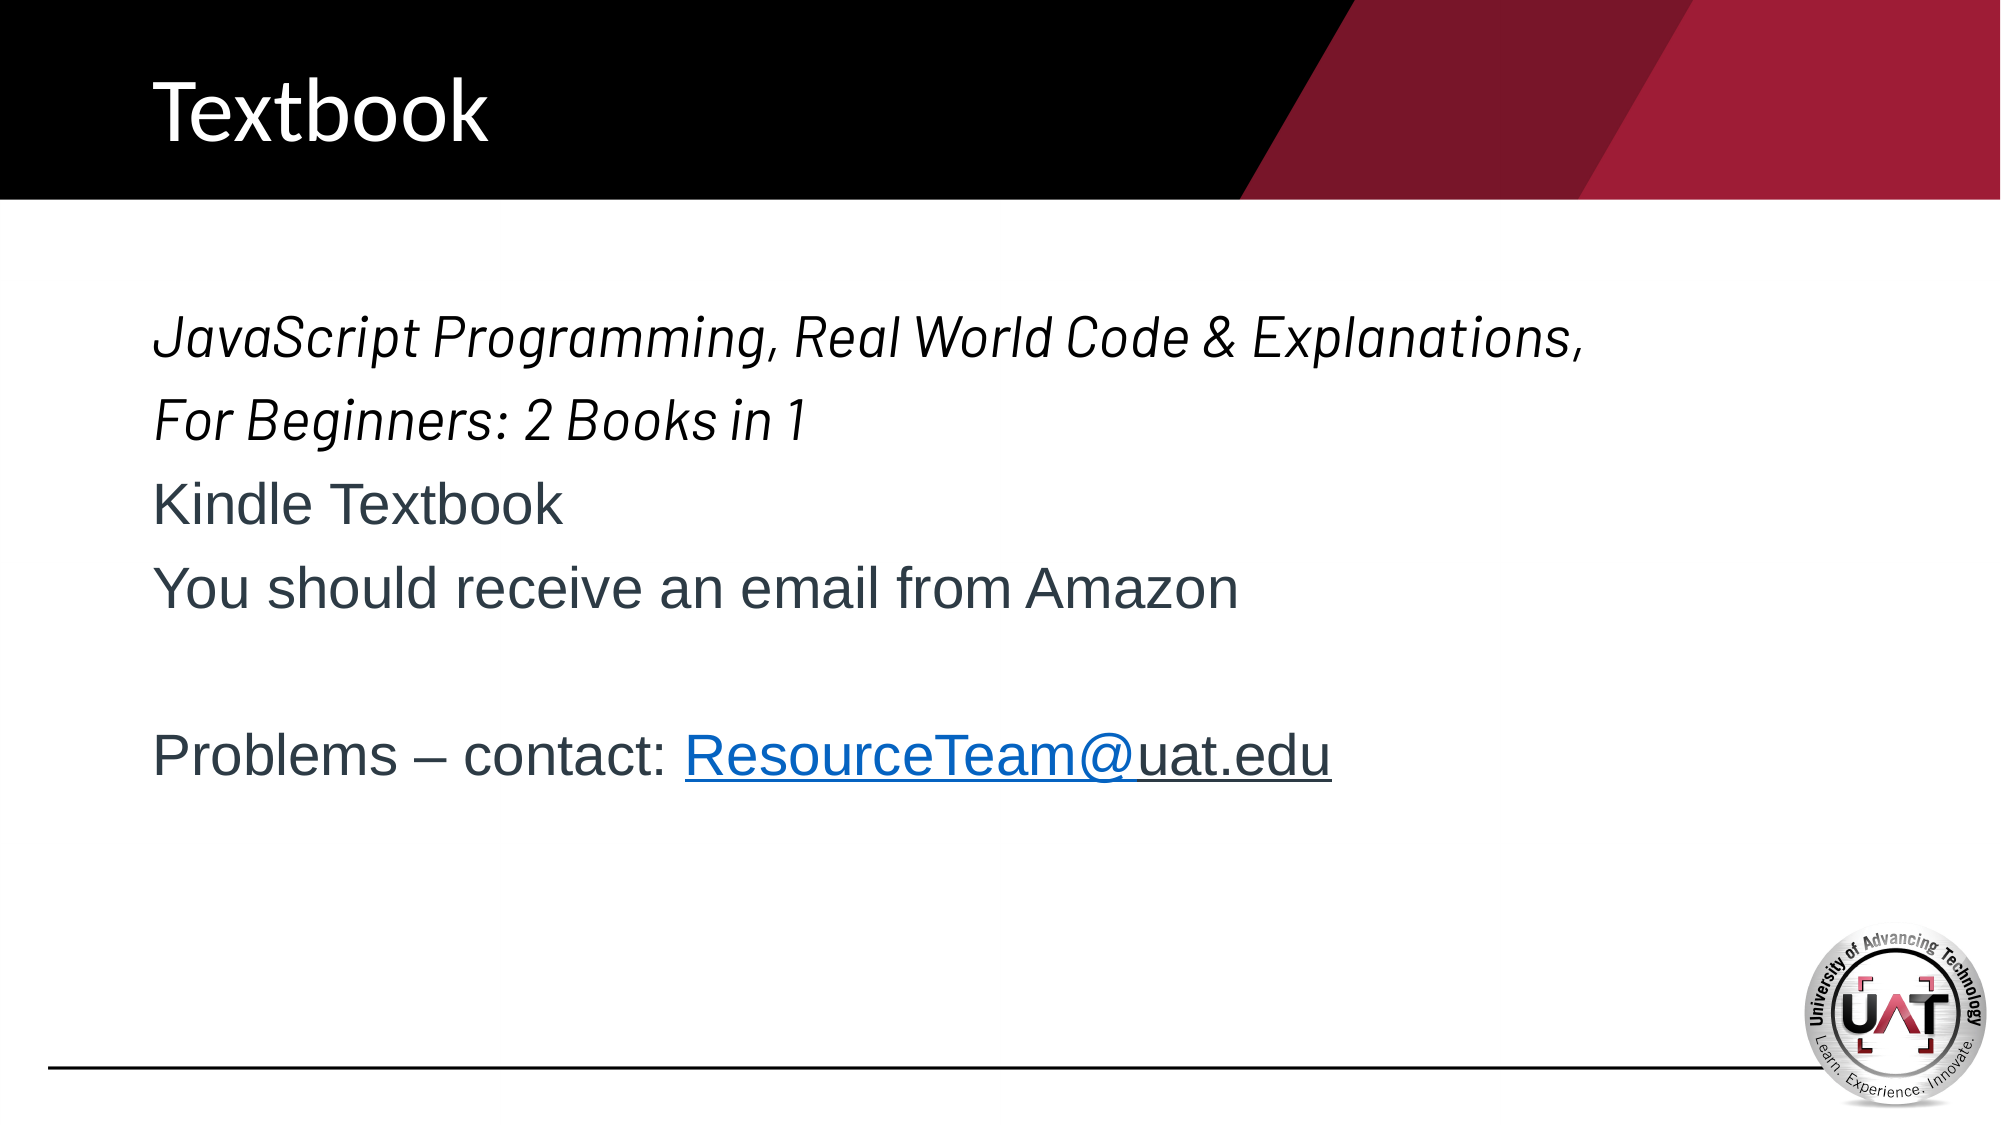

# Textbook
JavaScript Programming, Real World Code & Explanations,
For Beginners: 2 Books in 1
Kindle Textbook
You should receive an email from Amazon

Problems – contact: ResourceTeam@uat.edu